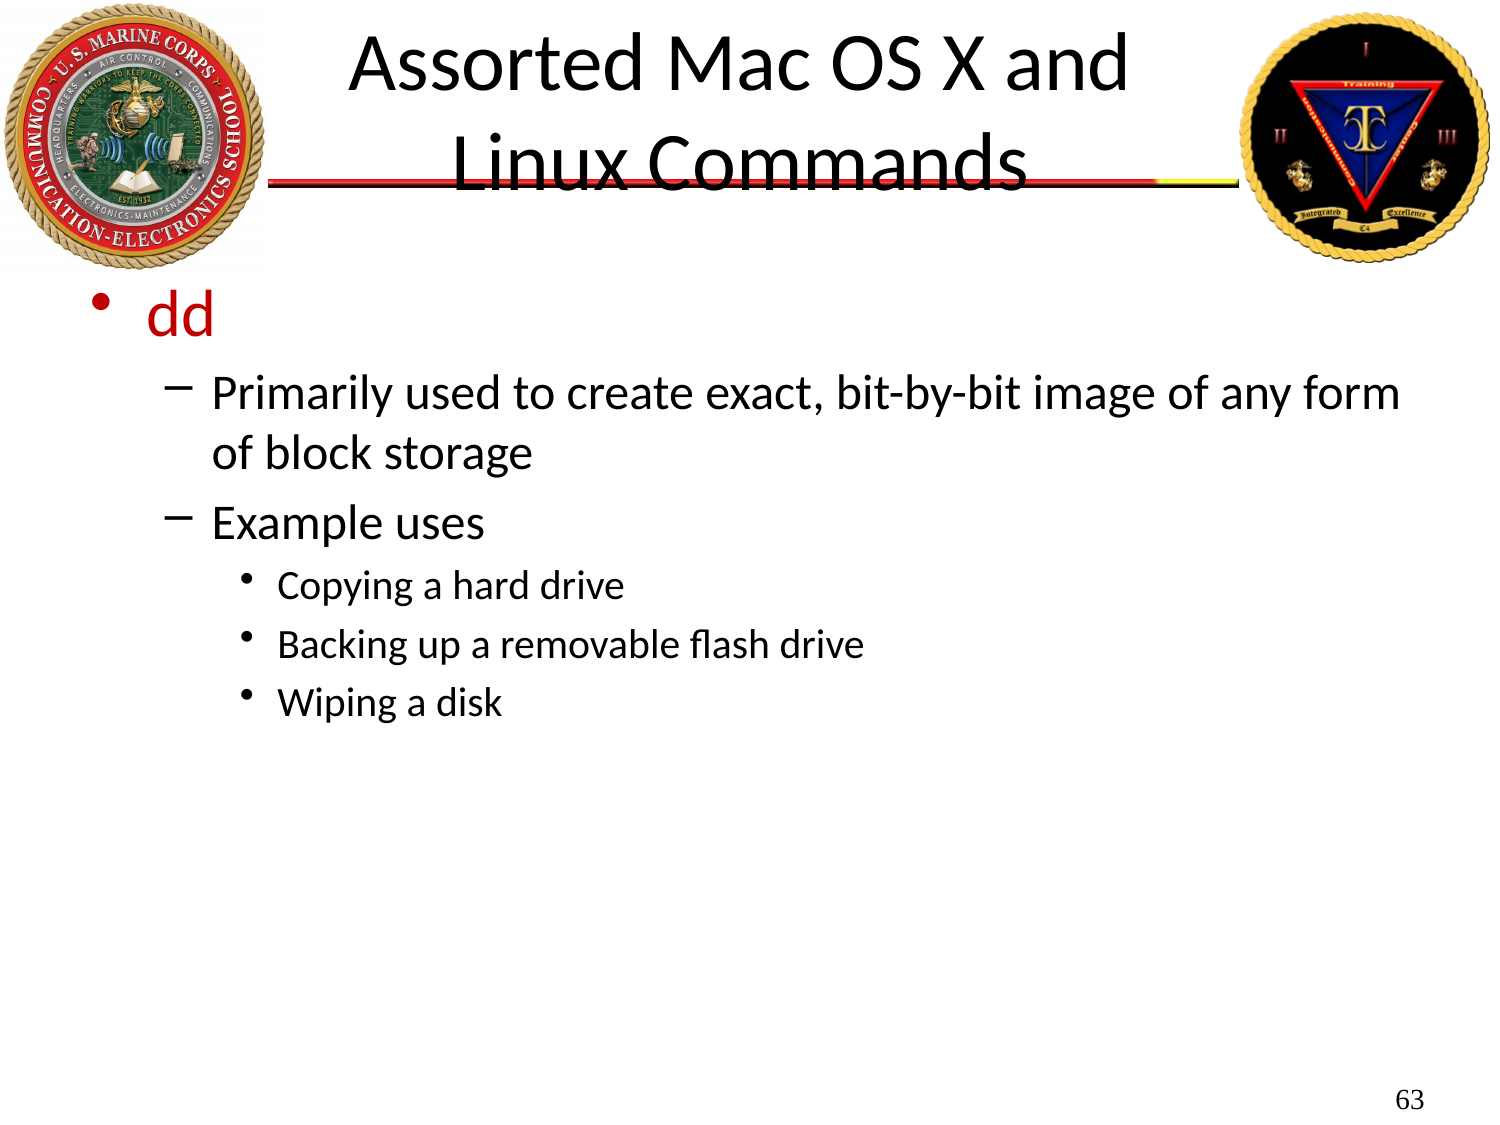

# Assorted Mac OS X and Linux Commands
dd
Primarily used to create exact, bit-by-bit image of any form of block storage
Example uses
Copying a hard drive
Backing up a removable flash drive
Wiping a disk